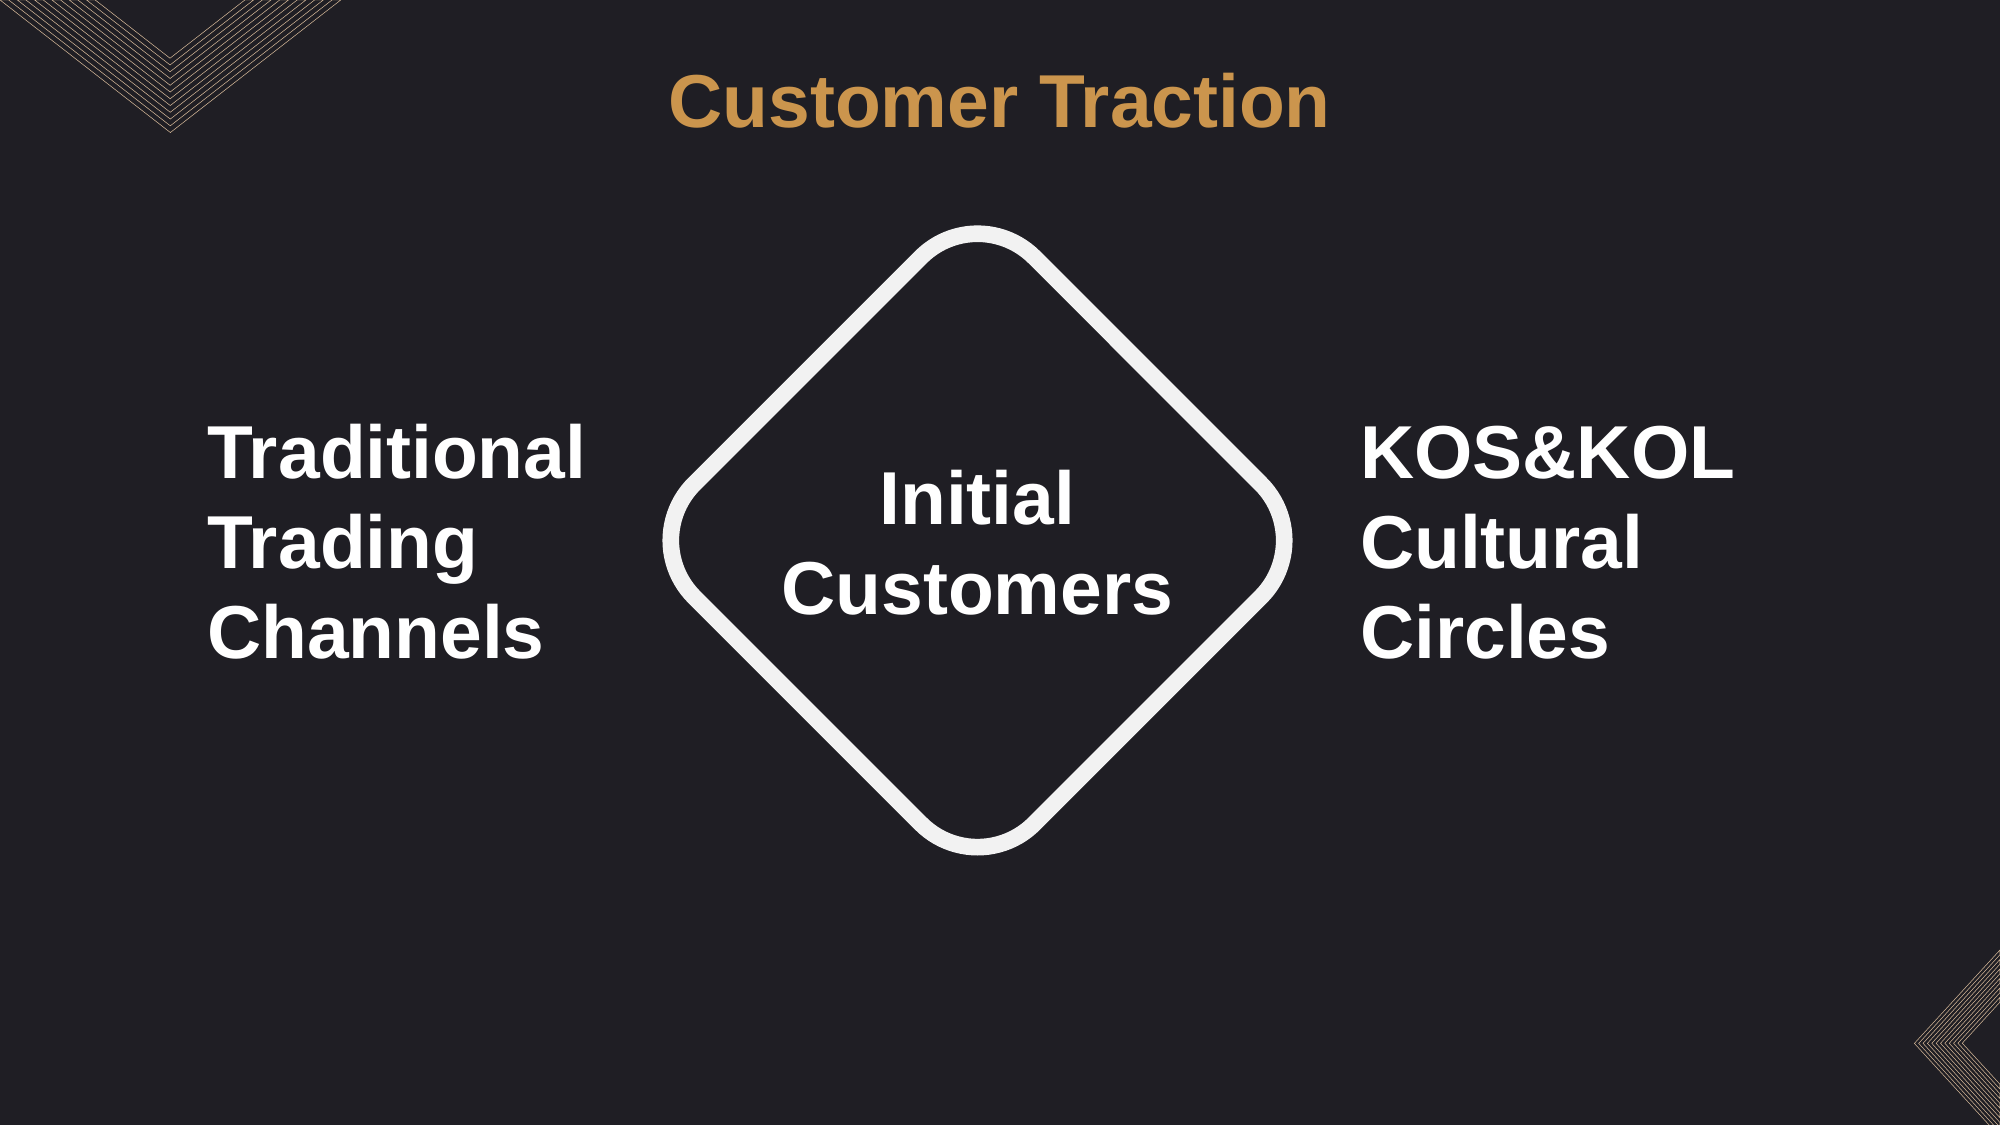

Customer Traction

Traditional Trading Channels
KOS&KOL
Cultural Circles
Initial Customers